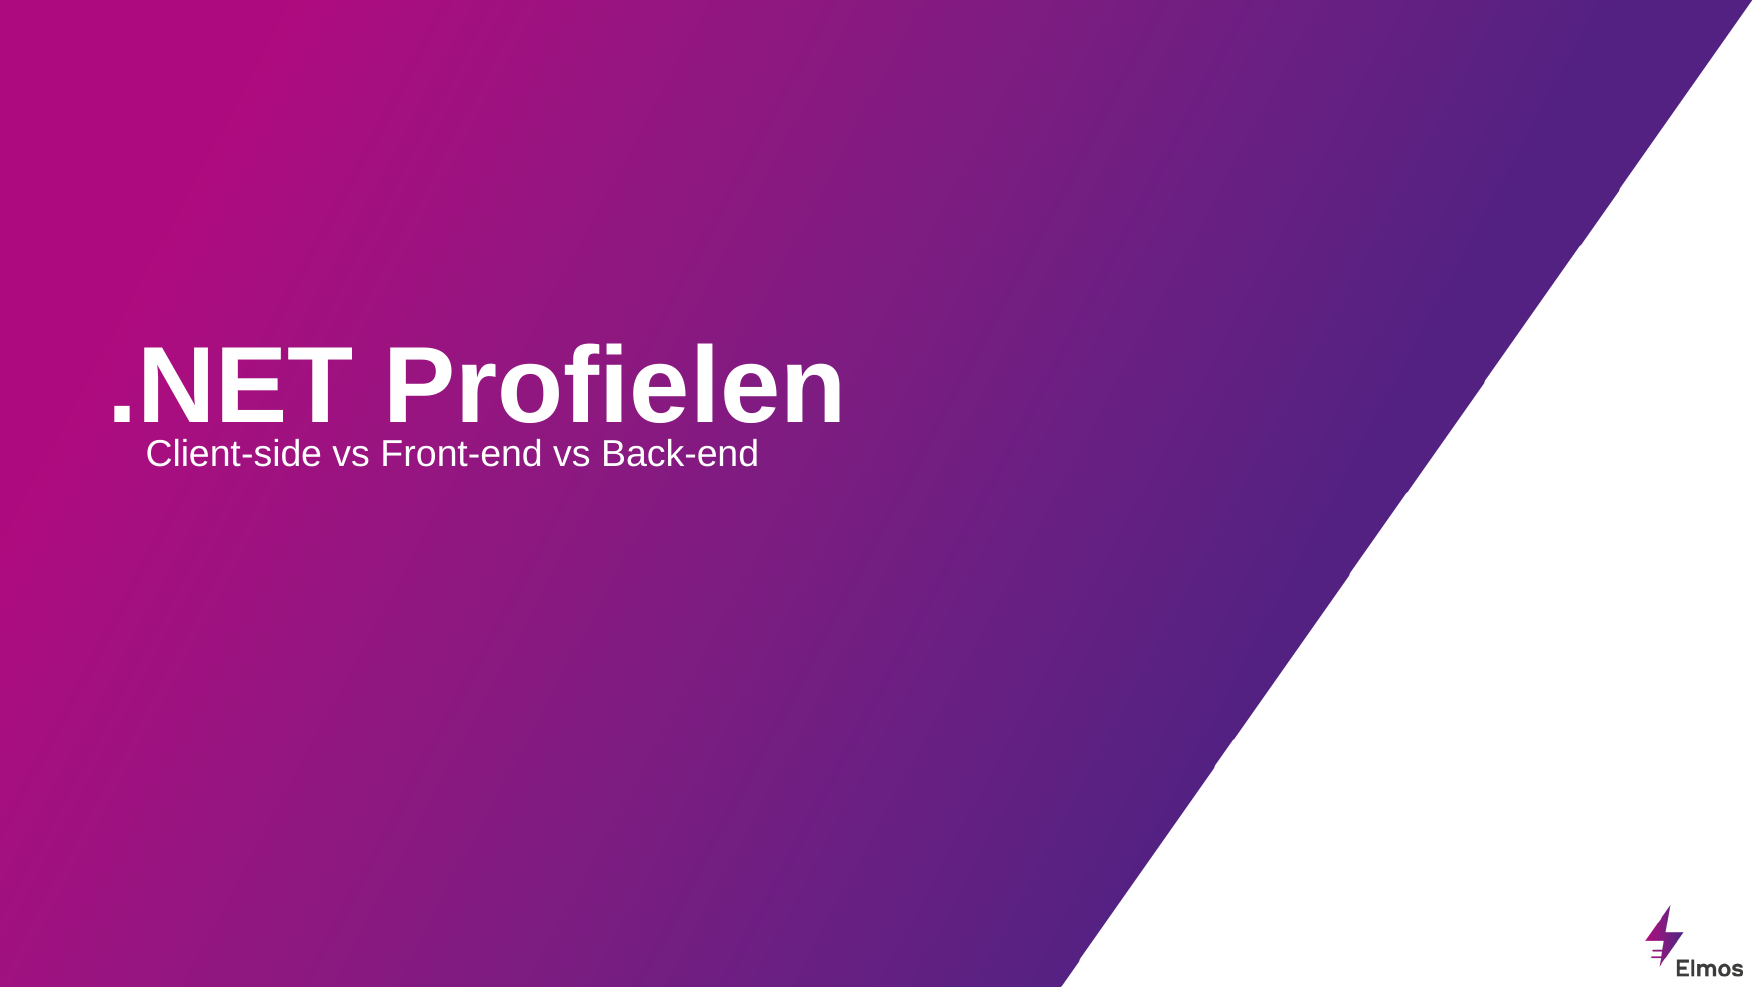

# .NET Profielen
Client-side vs Front-end vs Back-end